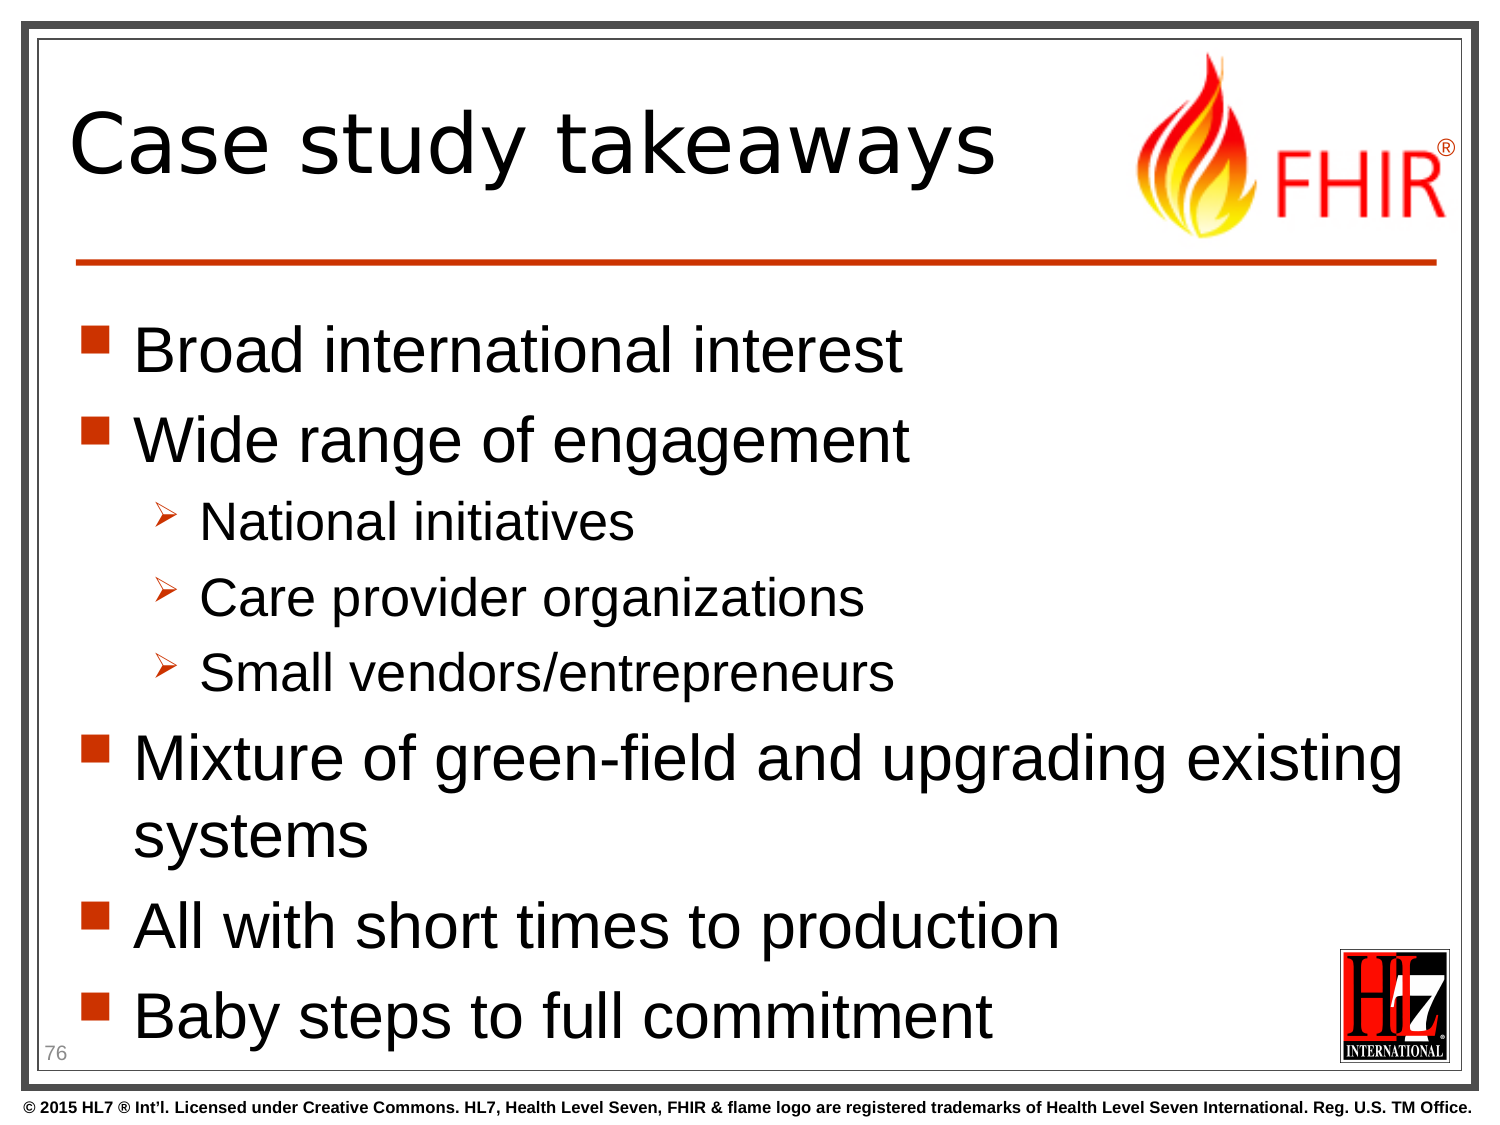

# Case study takeaways
Broad international interest
Wide range of engagement
National initiatives
Care provider organizations
Small vendors/entrepreneurs
Mixture of green-field and upgrading existing systems
All with short times to production
Baby steps to full commitment
76